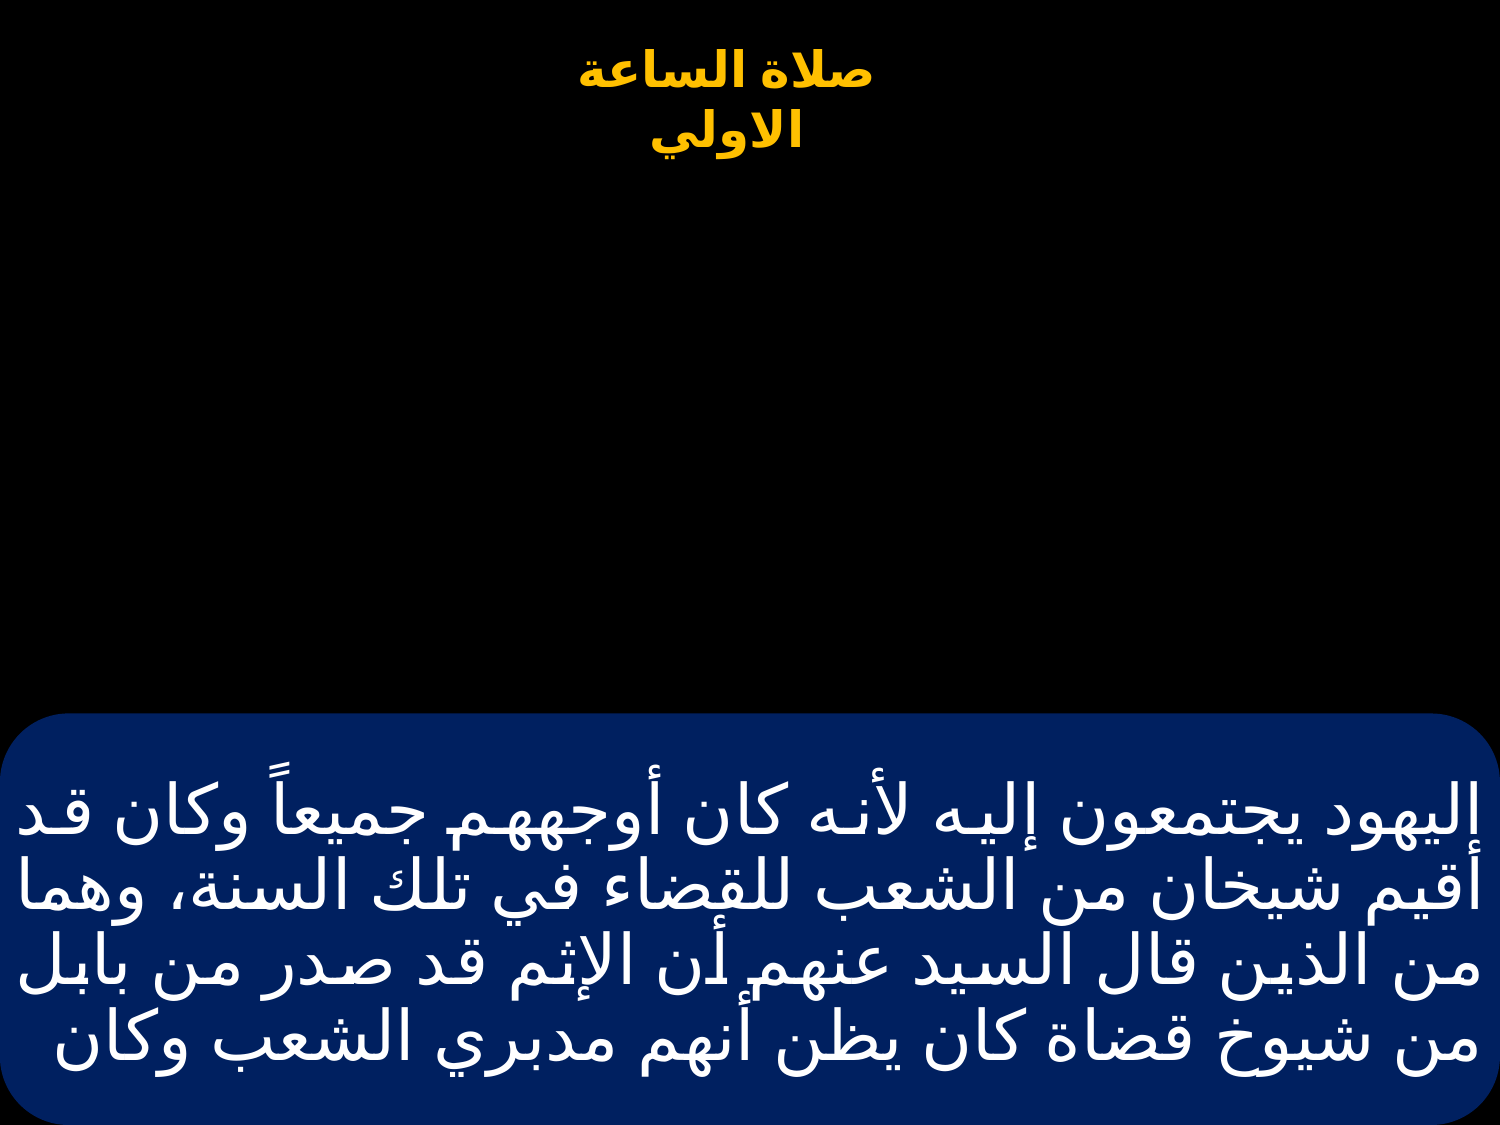

# اليهود يجتمعون إليه لأنه كان أوجههم جميعاً وكان قد أقيم شيخان من الشعب للقضاء في تلك السنة، وهما من الذين قال السيد عنهم أن الإثم قد صدر من بابل من شيوخ قضاة كان يظن أنهم مدبري الشعب وكان